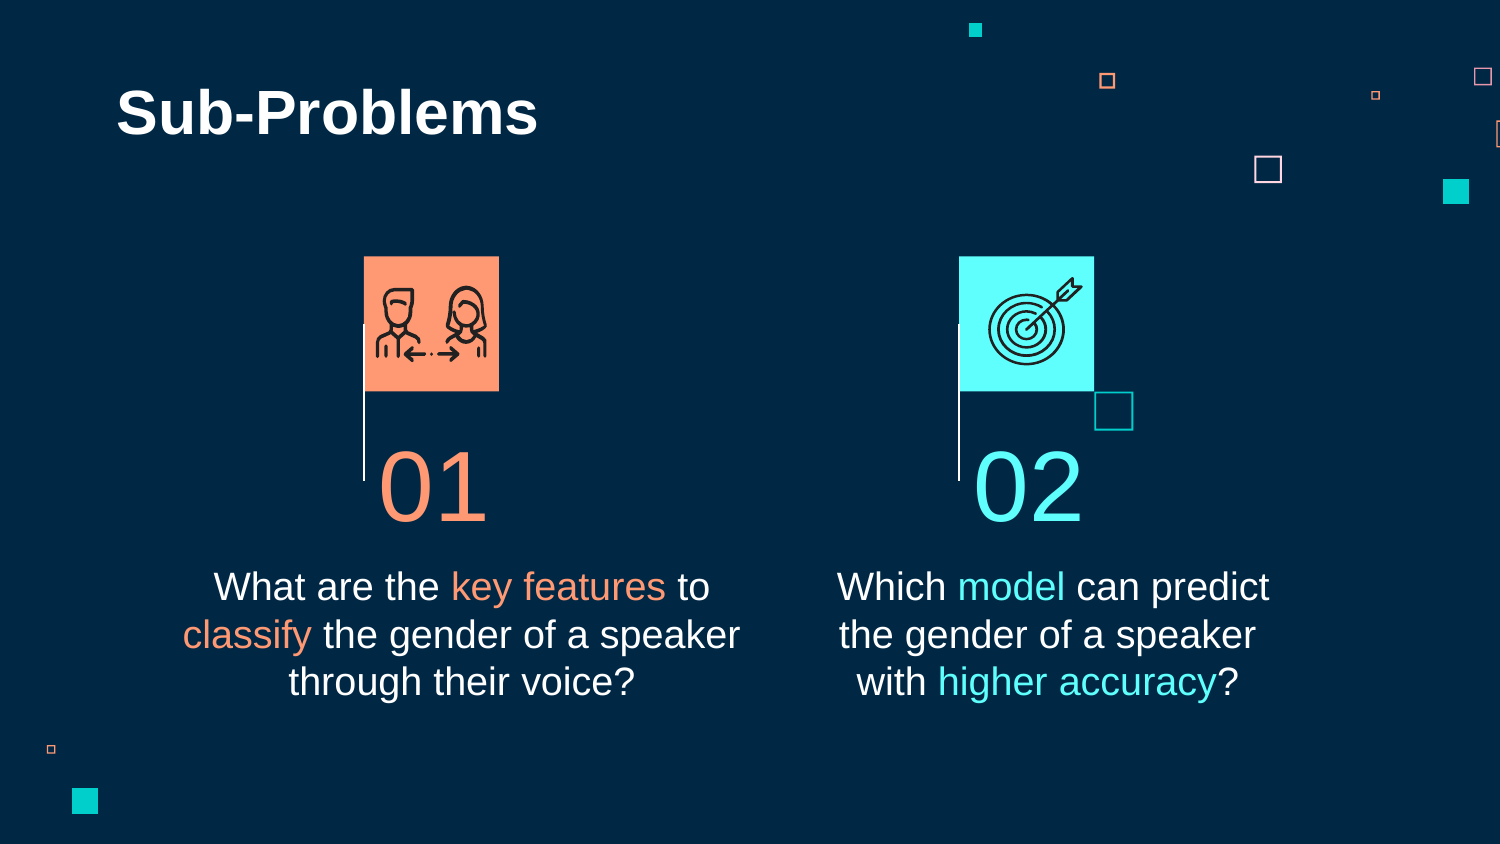

Sub-Problems

01
02
What are the key features to classify the gender of a speaker through their voice?
 Which model can predict the gender of a speaker with higher accuracy?